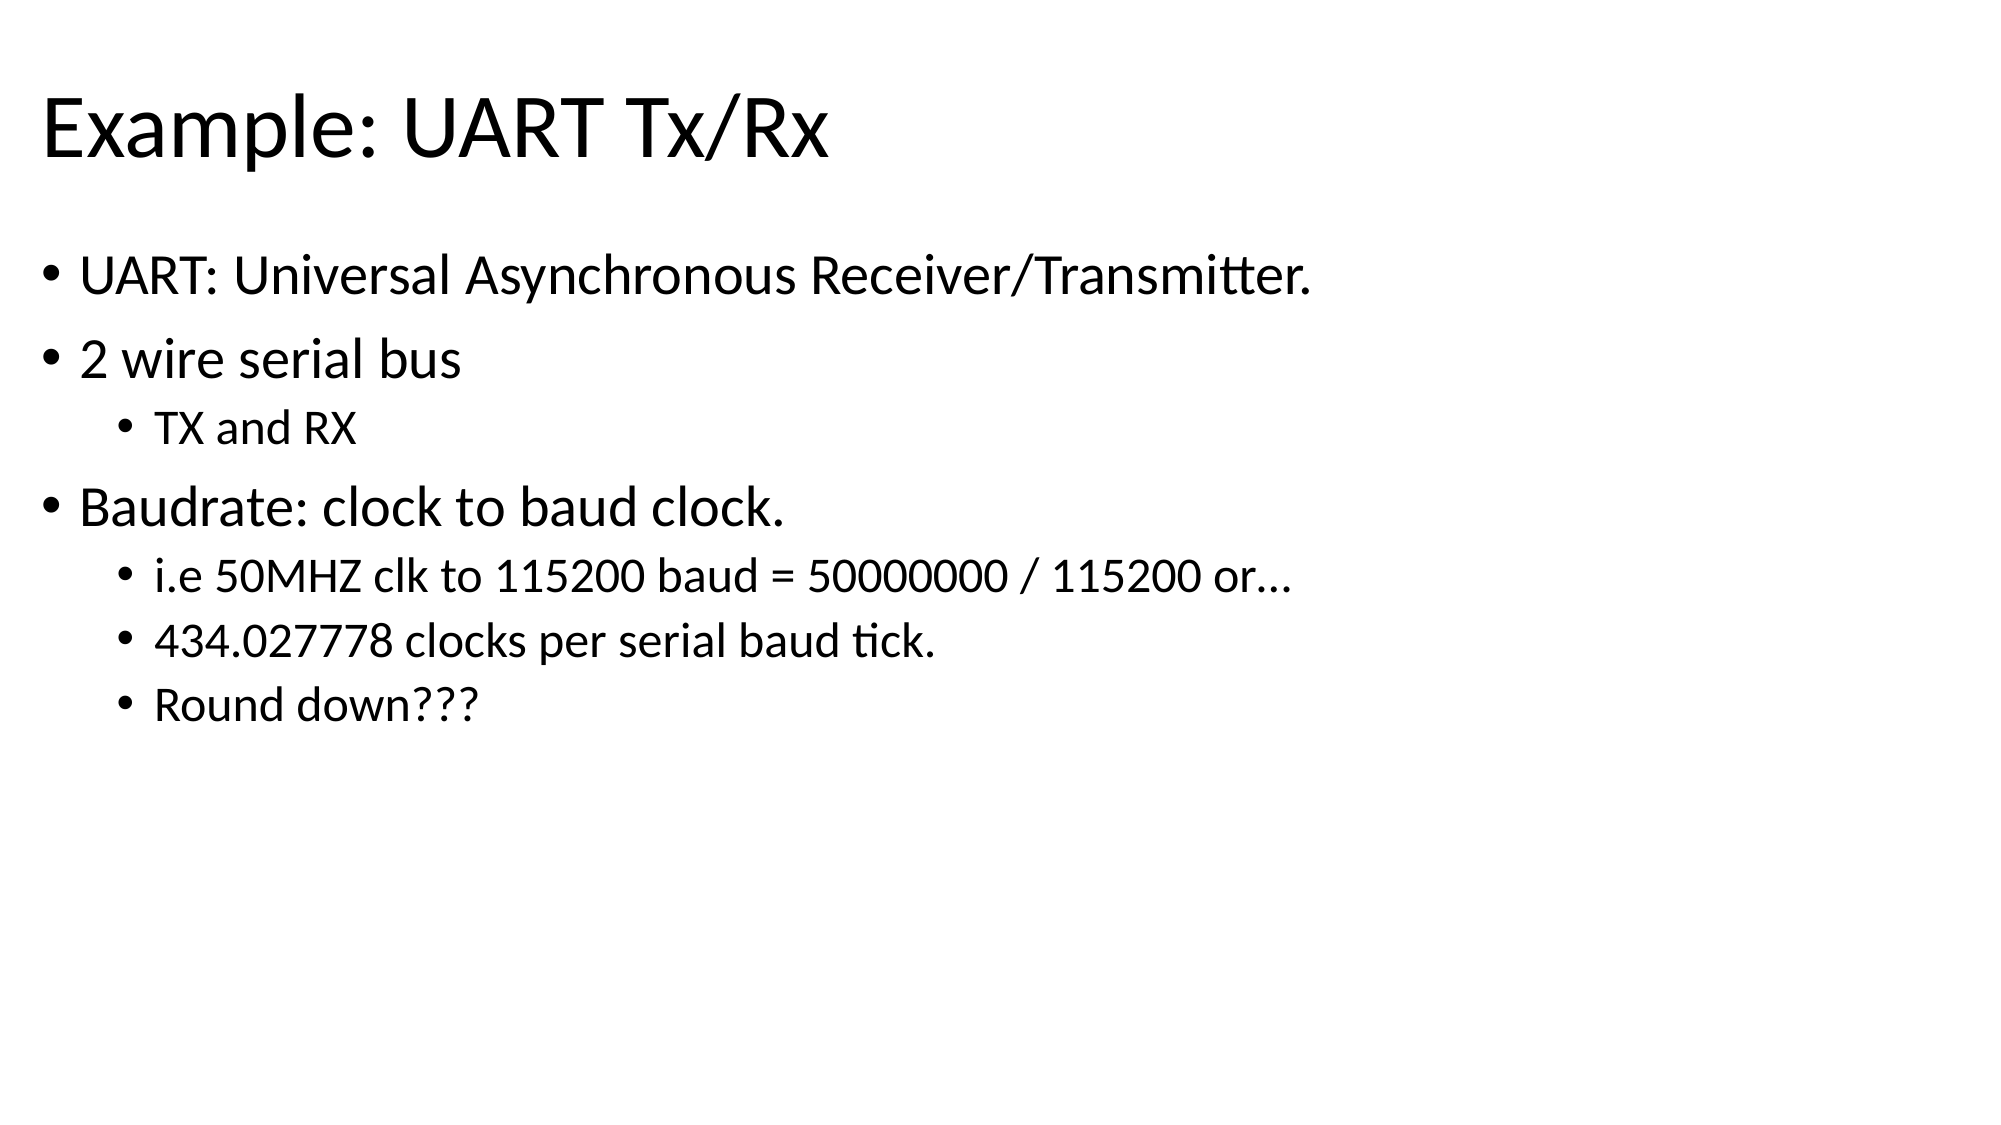

# Example: UART Tx/Rx
UART: Universal Asynchronous Receiver/Transmitter.
2 wire serial bus
TX and RX
Baudrate: clock to baud clock.
i.e 50MHZ clk to 115200 baud = 50000000 / 115200 or…
434.027778 clocks per serial baud tick.
Round down???